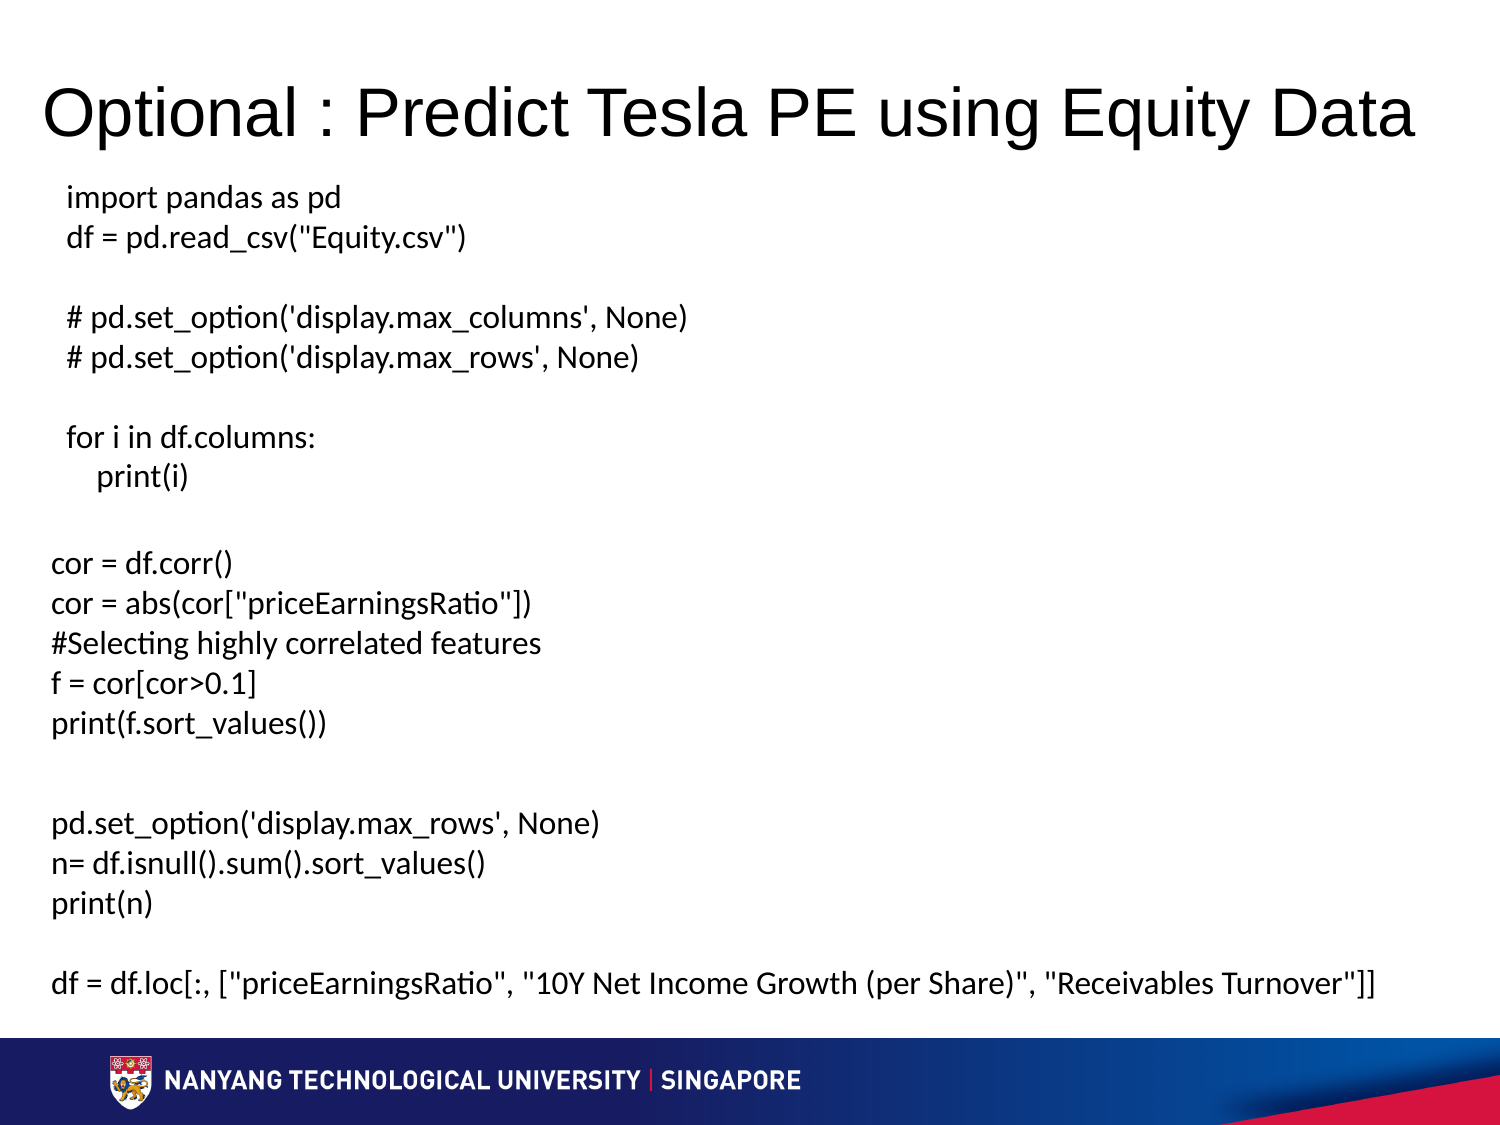

# Optional : Predict Tesla PE using Equity Data
import pandas as pd
df = pd.read_csv("Equity.csv")

# pd.set_option('display.max_columns', None)
# pd.set_option('display.max_rows', None)

for i in df.columns:
    print(i)

cor = df.corr()
cor = abs(cor["priceEarningsRatio"])
#Selecting highly correlated features
f = cor[cor>0.1]
print(f.sort_values())
pd.set_option('display.max_rows', None)
n= df.isnull().sum().sort_values()
print(n)

df = df.loc[:, ["priceEarningsRatio", "10Y Net Income Growth (per Share)", "Receivables Turnover"]]